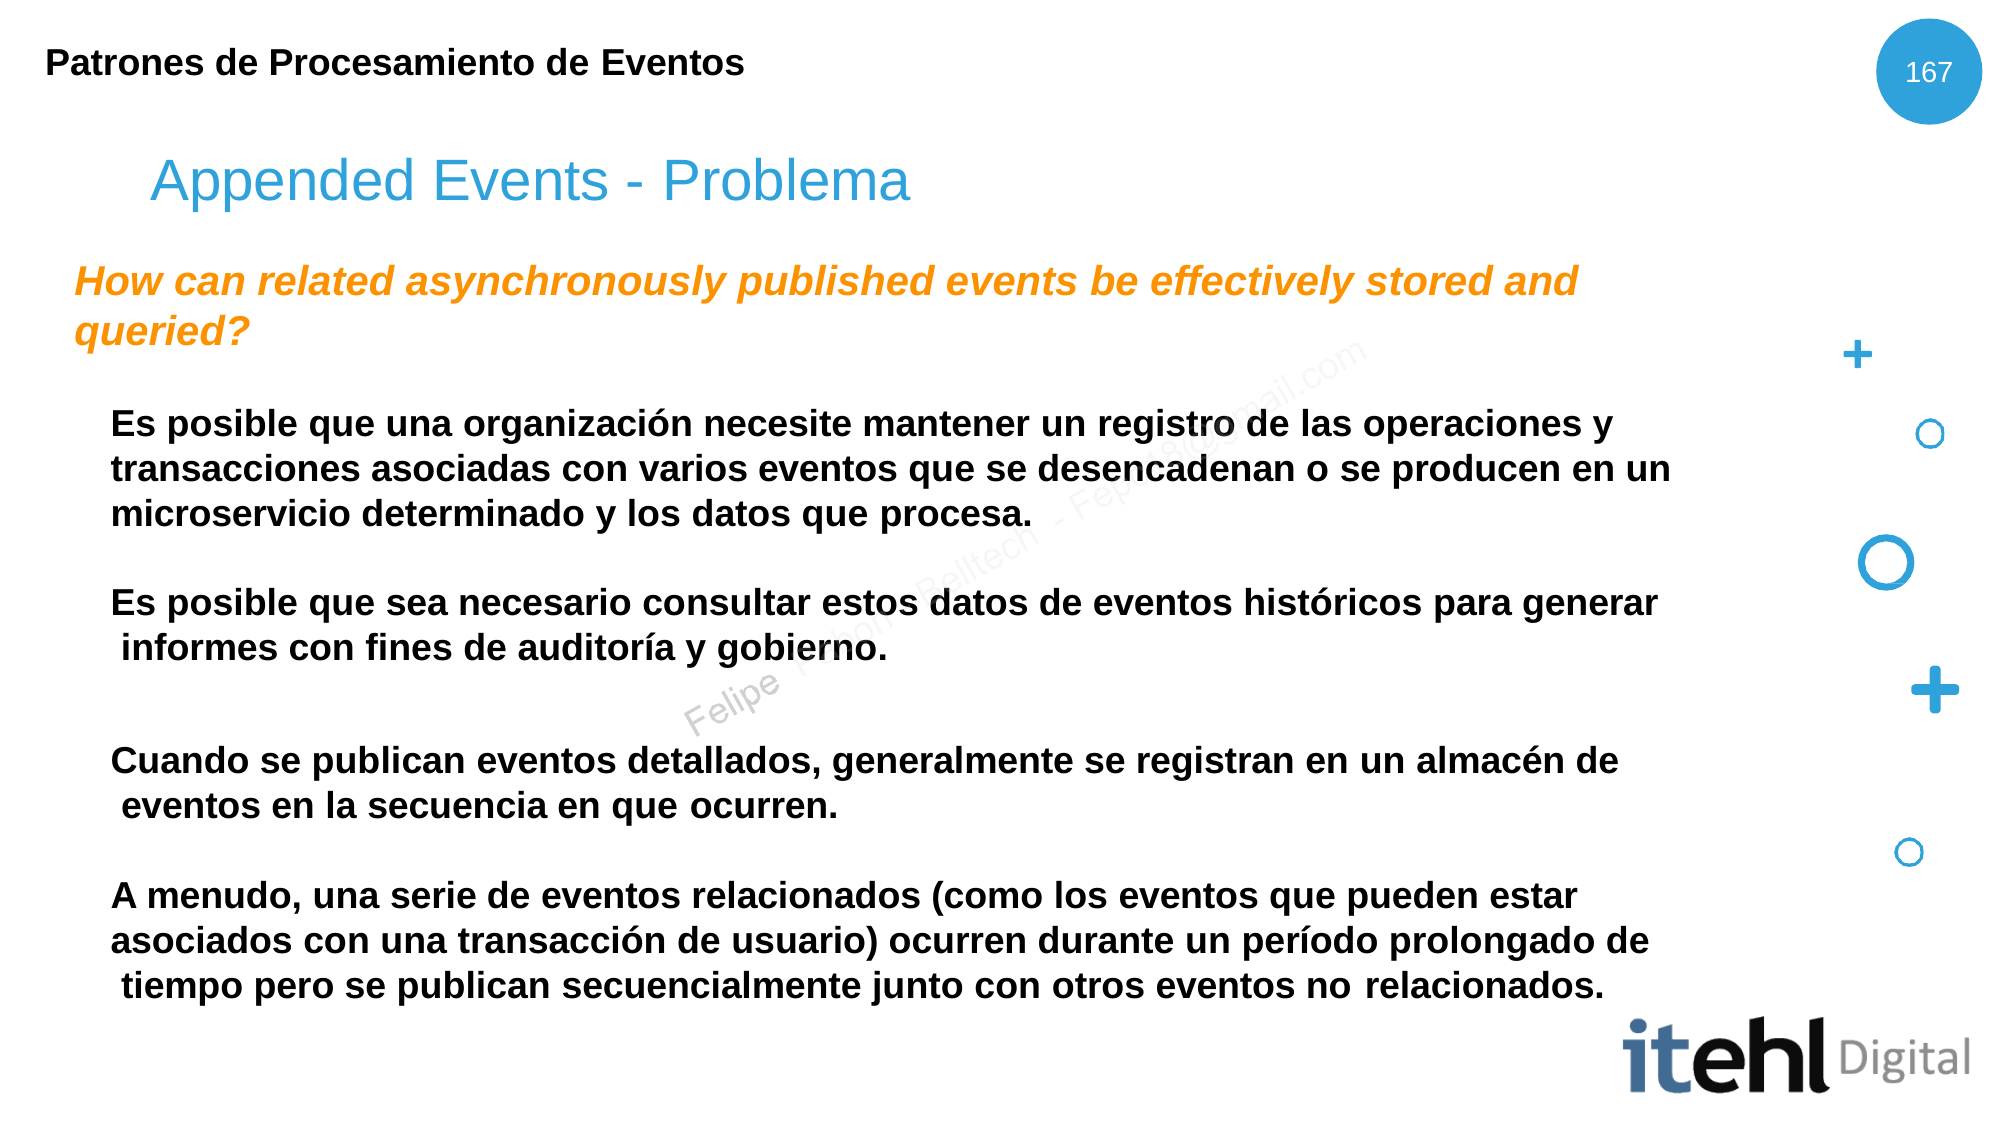

Patrones de Procesamiento de Eventos
167
# Appended Events - Problema
How can related asynchronously published events be effectively stored and queried?

Es posible que una organización necesite mantener un registro de las operaciones y  transacciones asociadas con varios eventos que se desencadenan o se producen en un  microservicio determinado y los datos que procesa.

Es posible que sea necesario consultar estos datos de eventos históricos para generar  informes con fines de auditoría y gobierno.

Cuando se publican eventos detallados, generalmente se registran en un almacén de  eventos en la secuencia en que ocurren.

A menudo, una serie de eventos relacionados (como los eventos que pueden estar  asociados con una transacción de usuario) ocurren durante un período prolongado de  tiempo pero se publican secuencialmente junto con otros eventos no relacionados.